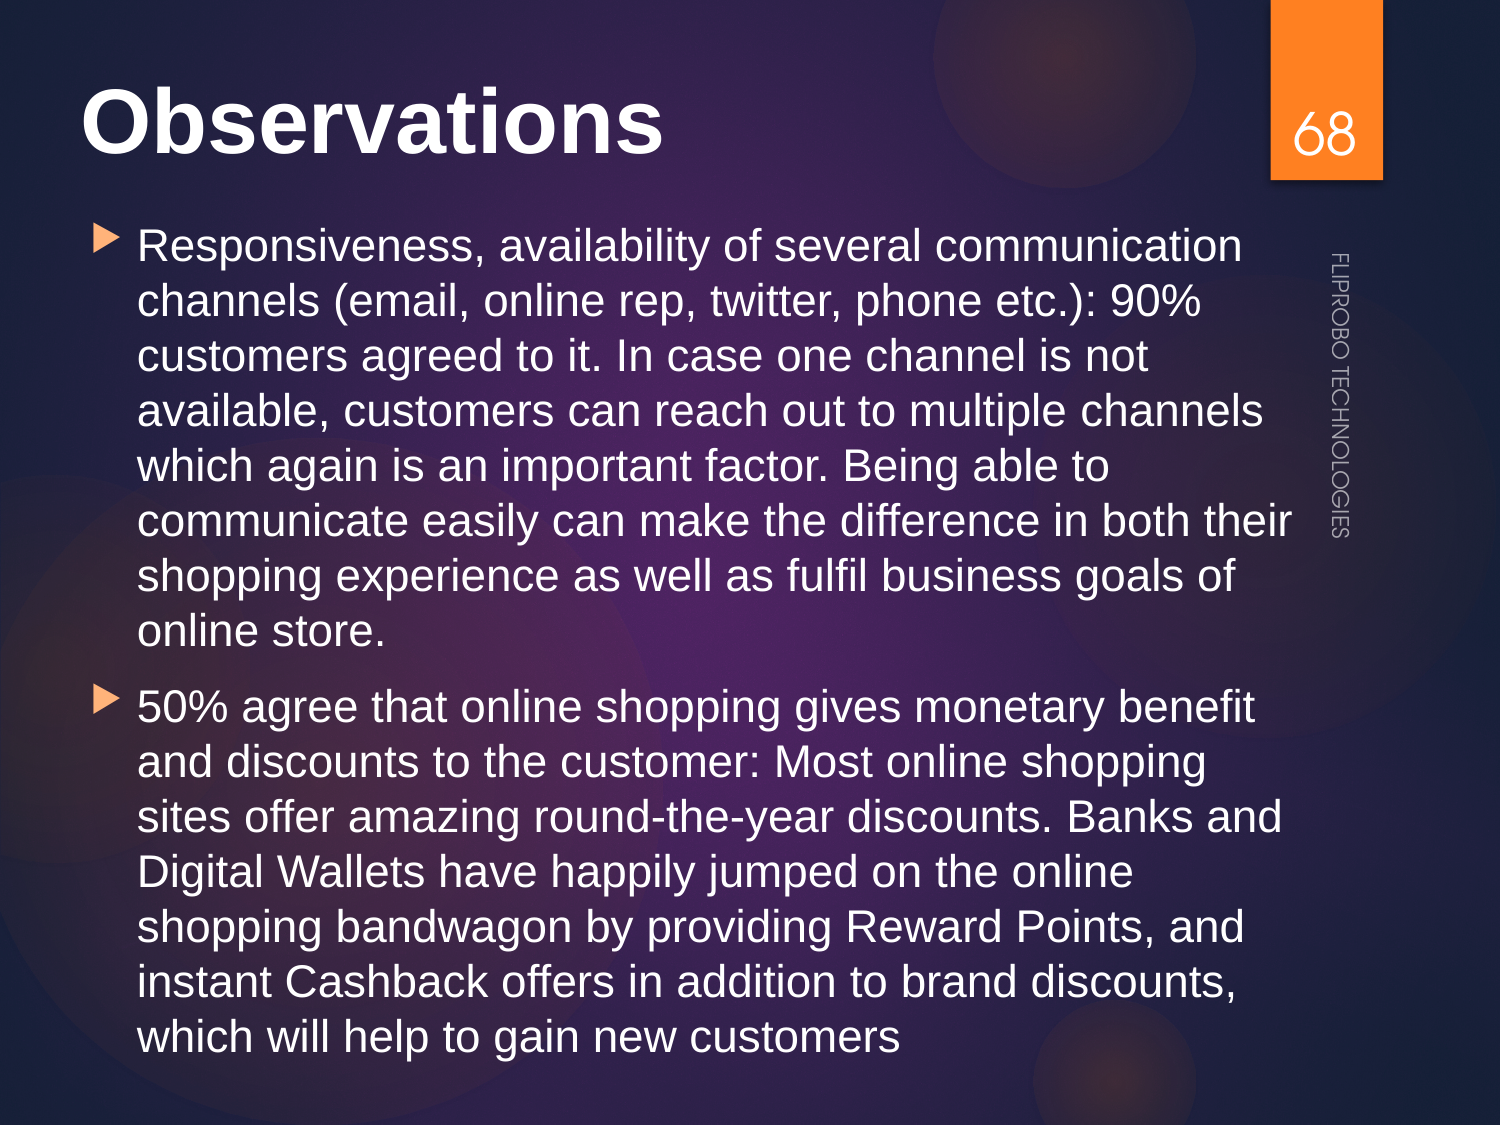

68
# Observations
Responsiveness, availability of several communication channels (email, online rep, twitter, phone etc.): 90% customers agreed to it. In case one channel is not available, customers can reach out to multiple channels which again is an important factor. Being able to communicate easily can make the difference in both their shopping experience as well as fulfil business goals of online store.
50% agree that online shopping gives monetary benefit and discounts to the customer: Most online shopping sites offer amazing round-the-year discounts. Banks and Digital Wallets have happily jumped on the online shopping bandwagon by providing Reward Points, and instant Cashback offers in addition to brand discounts, which will help to gain new customers
FLIPROBO TECHNOLOGIES